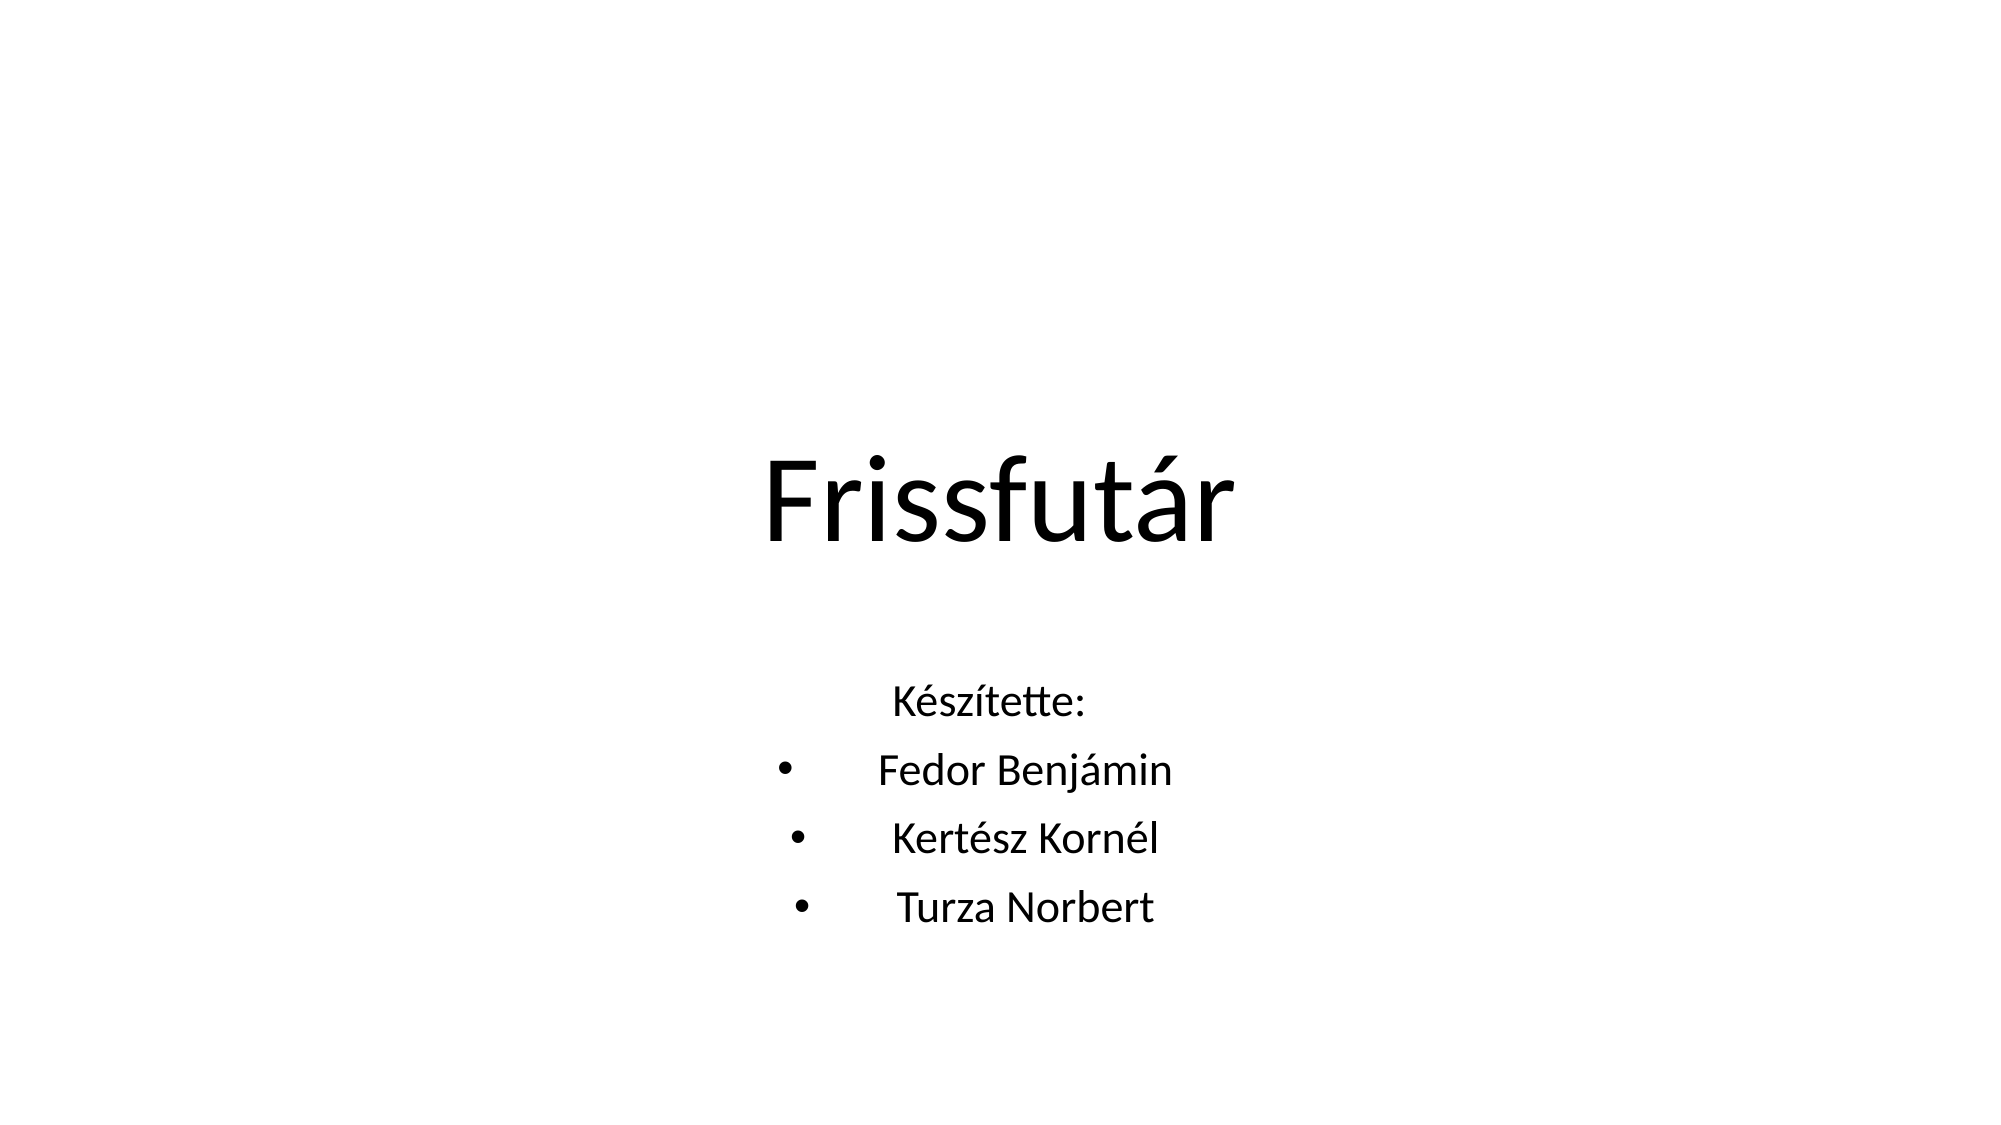

# Frissfutár
Készítette:
Fedor Benjámin
Kertész Kornél
Turza Norbert